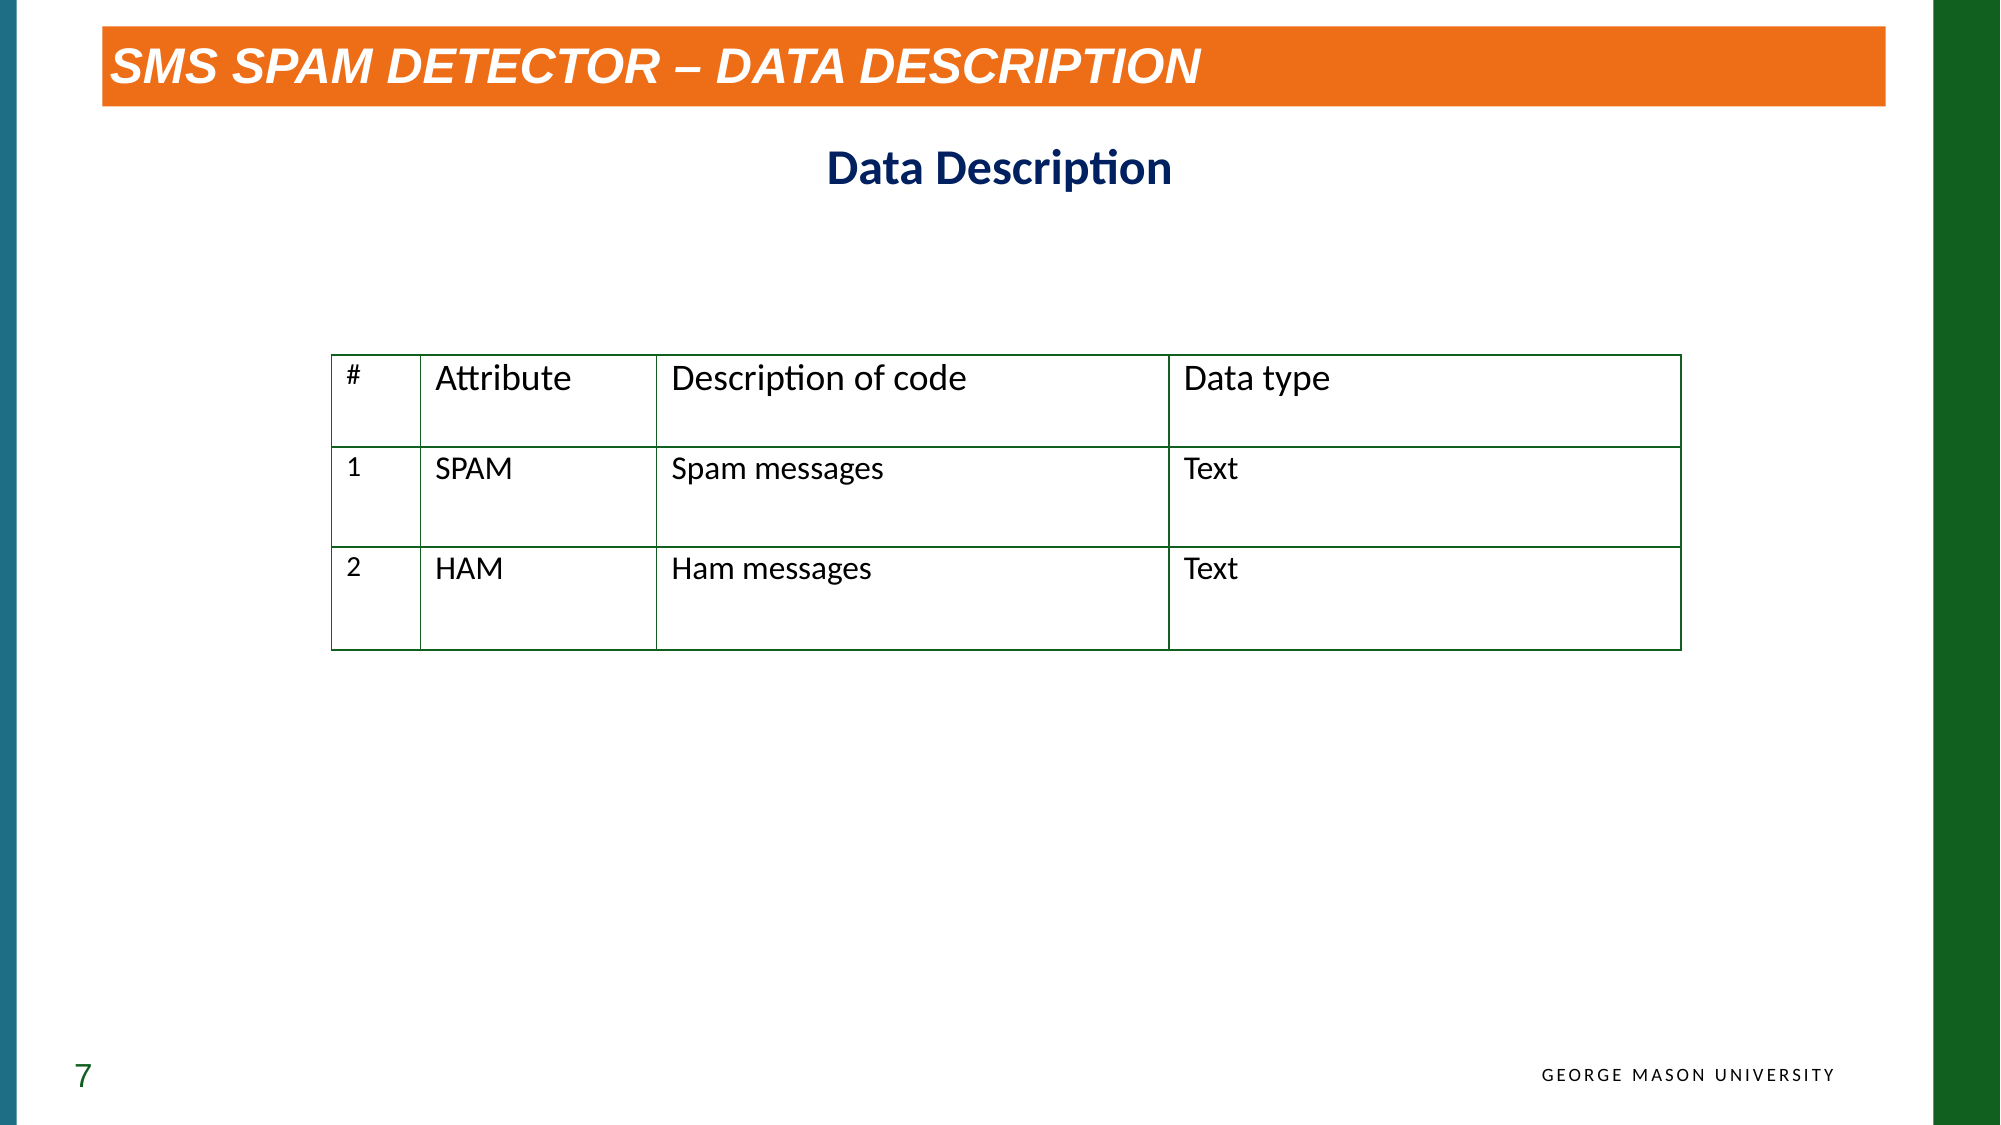

SMS SPAM DETECTOR – DATA DESCRIPTION
Data Description
| # | Attribute | Description of code | Data type |
| --- | --- | --- | --- |
| 1 | SPAM | Spam messages | Text |
| 2 | HAM | Ham messages | Text |
7